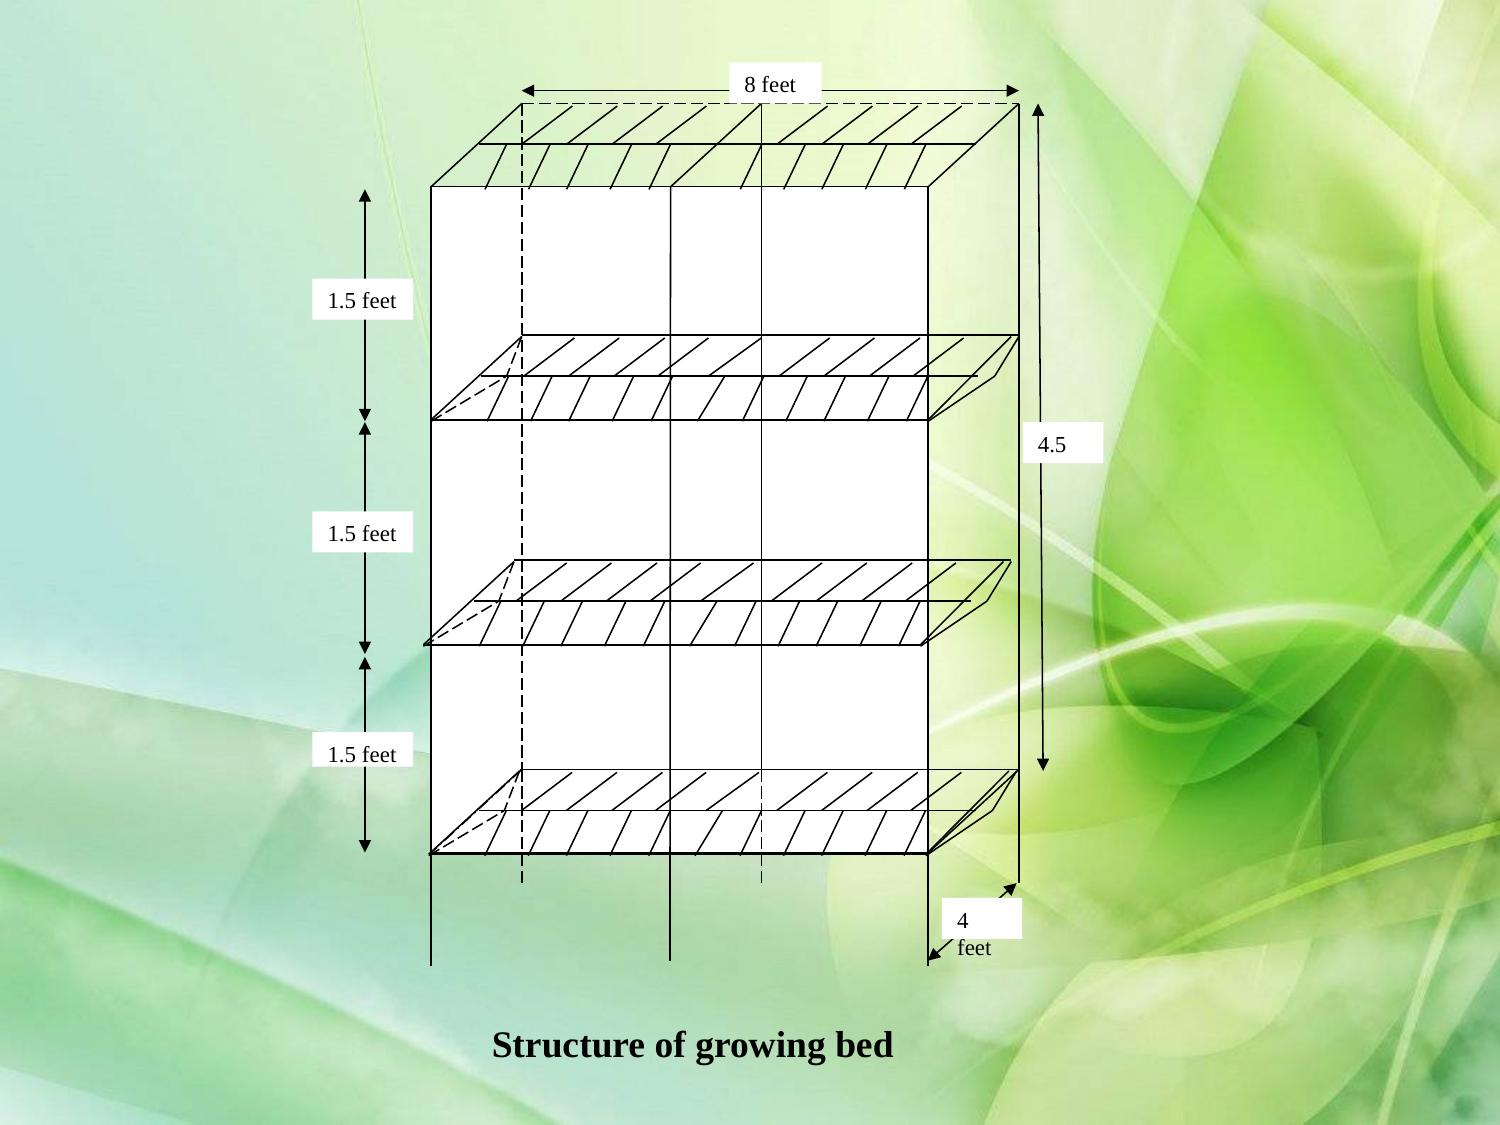

8 feet
1.5 feet
1.5 feet
4.5
1.5 feet
4 feet

Structure of growing bed